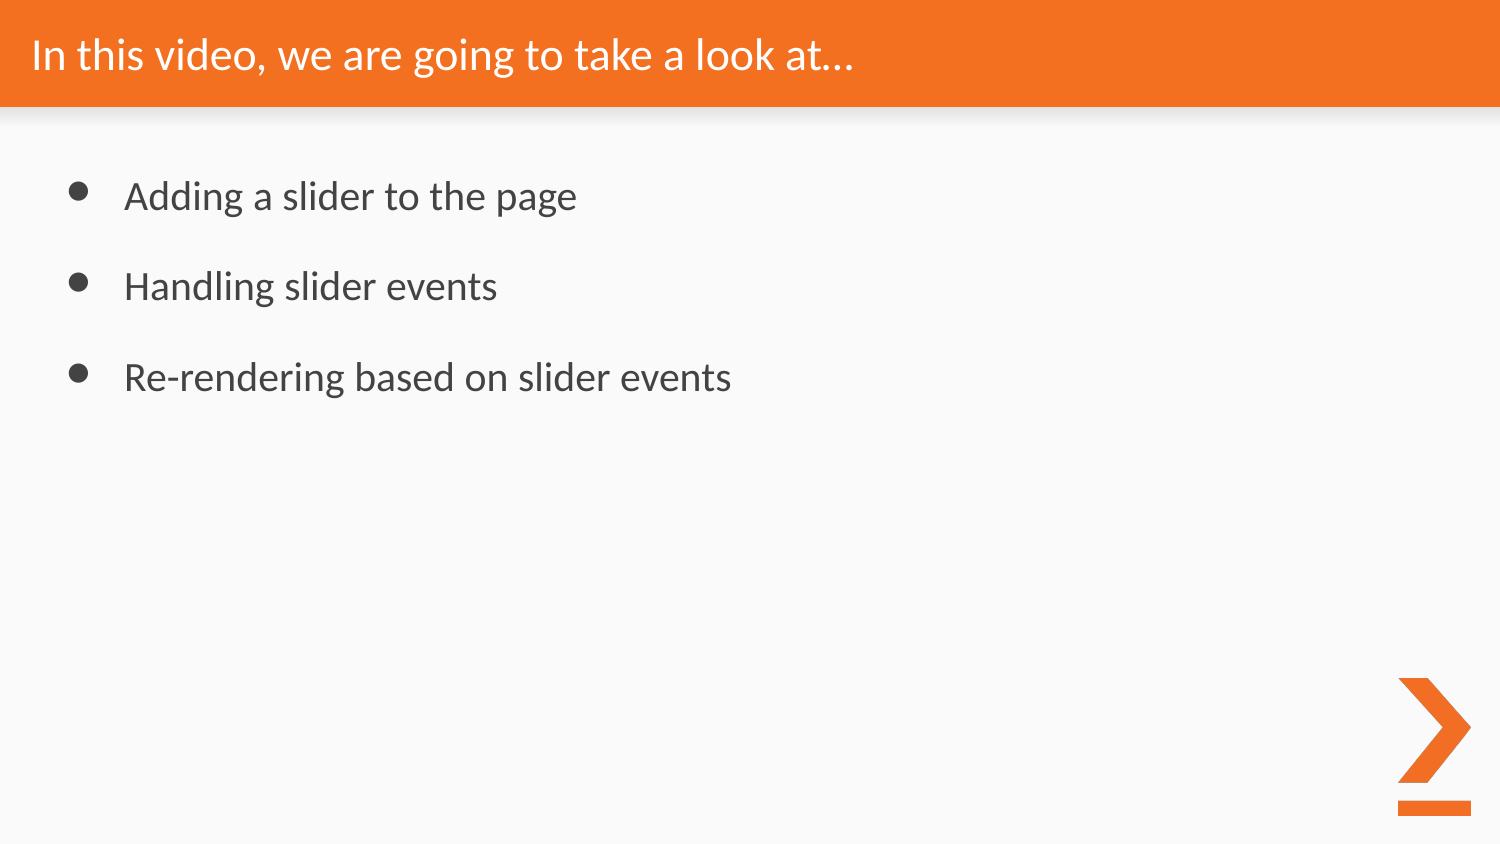

# In this video, we are going to take a look at…
Adding a slider to the page
Handling slider events
Re-rendering based on slider events